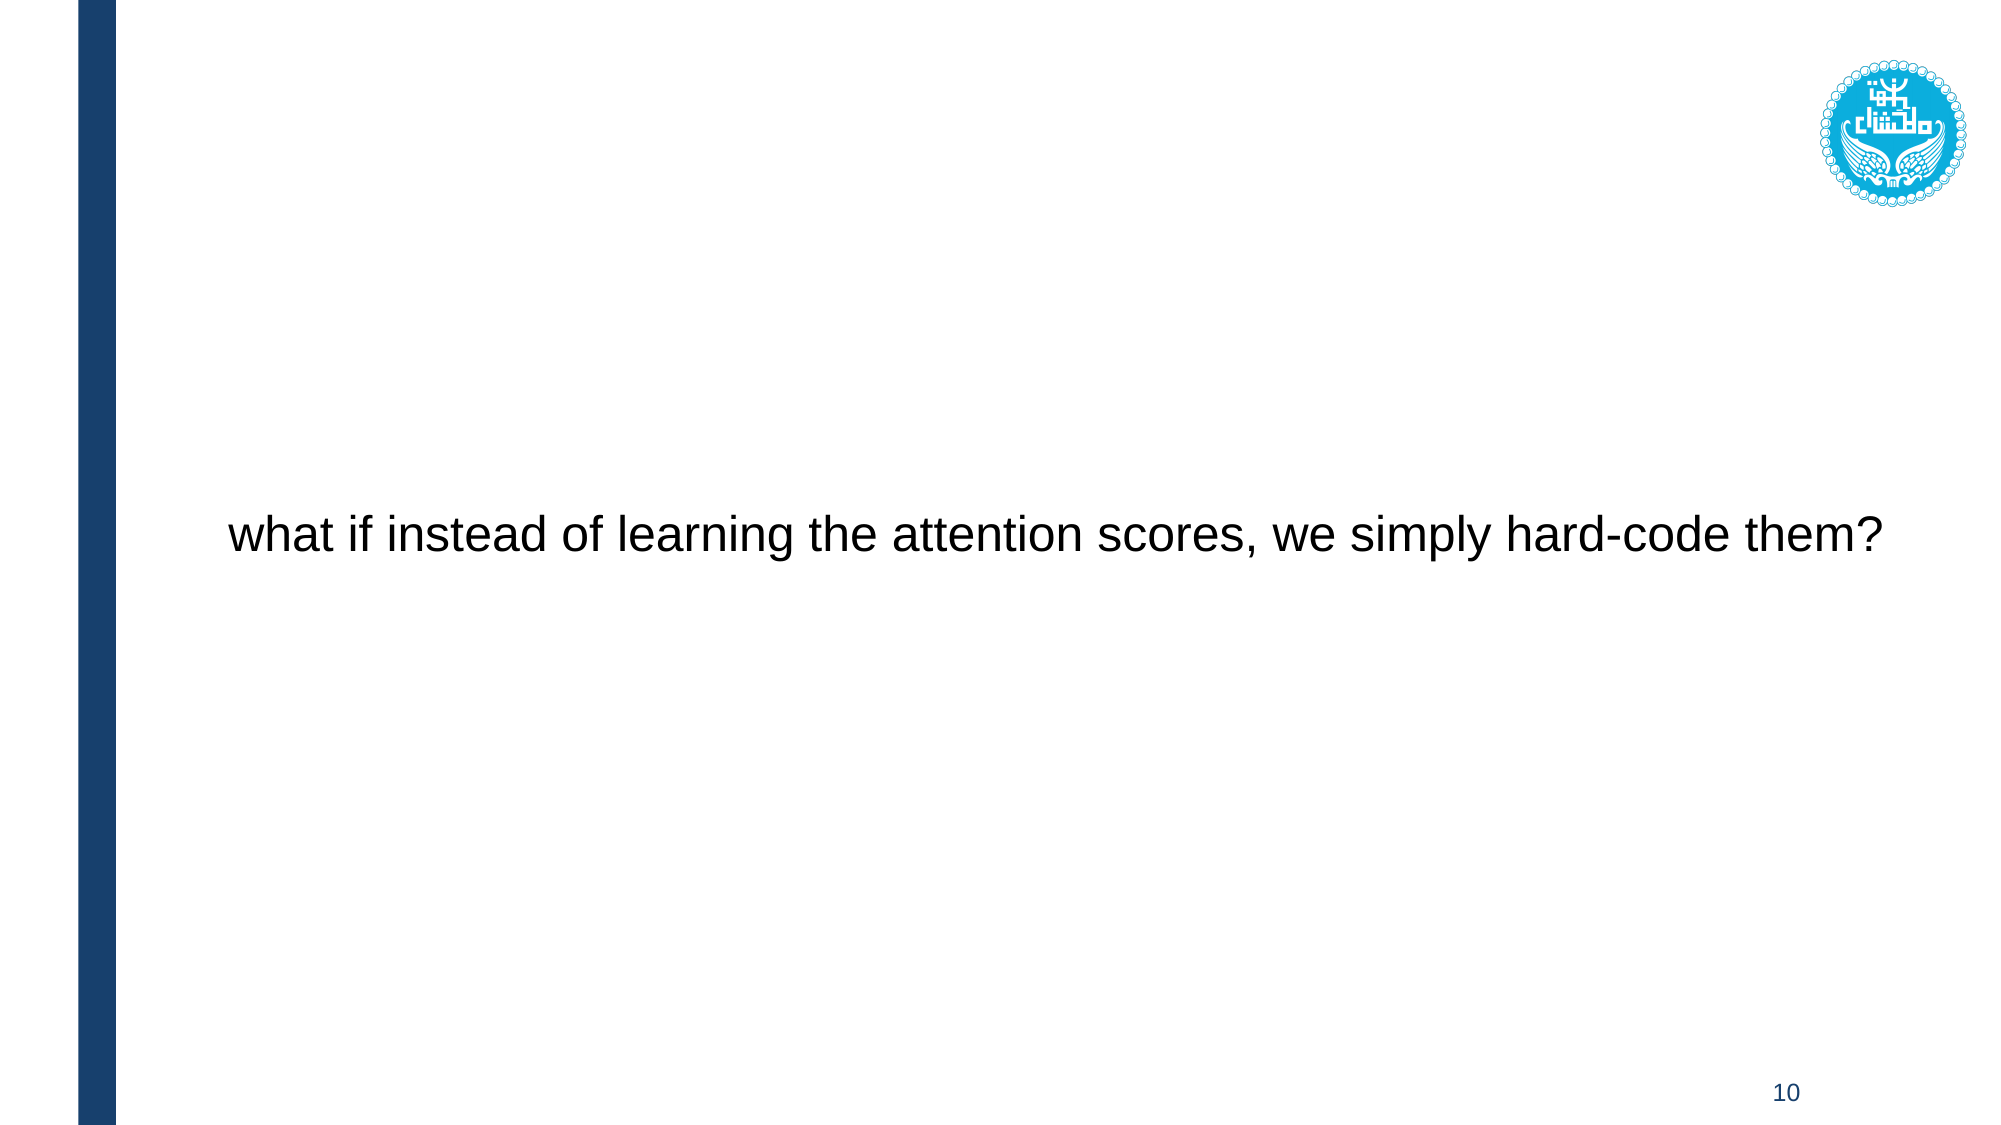

what if instead of learning the attention scores, we simply hard-code them?

10